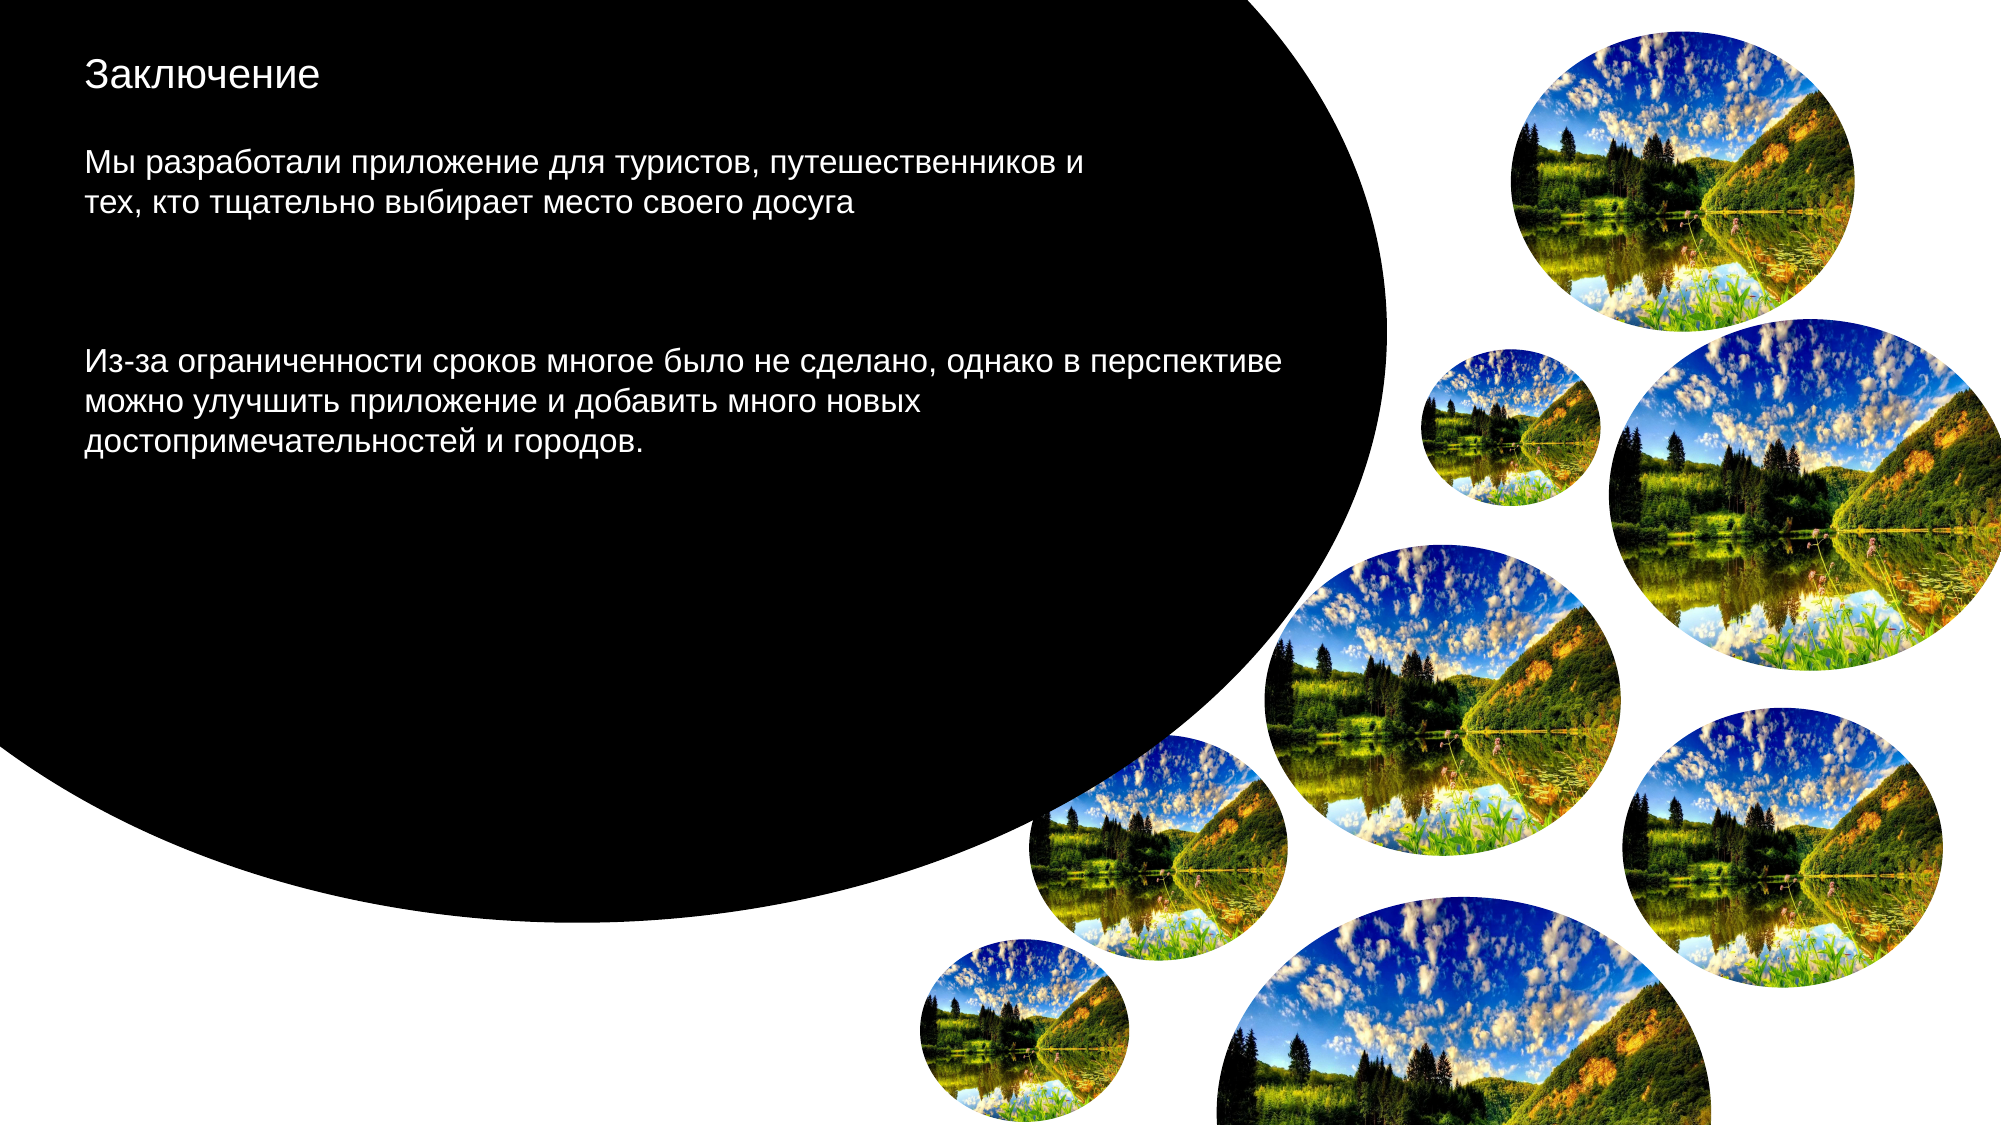

Заключение
Мы разработали приложение для туристов, путешественников и тех, кто тщательно выбирает место своего досуга
Из-за ограниченности сроков многое было не сделано, однако в перспективе можно улучшить приложение и добавить много новых достопримечательностей и городов.